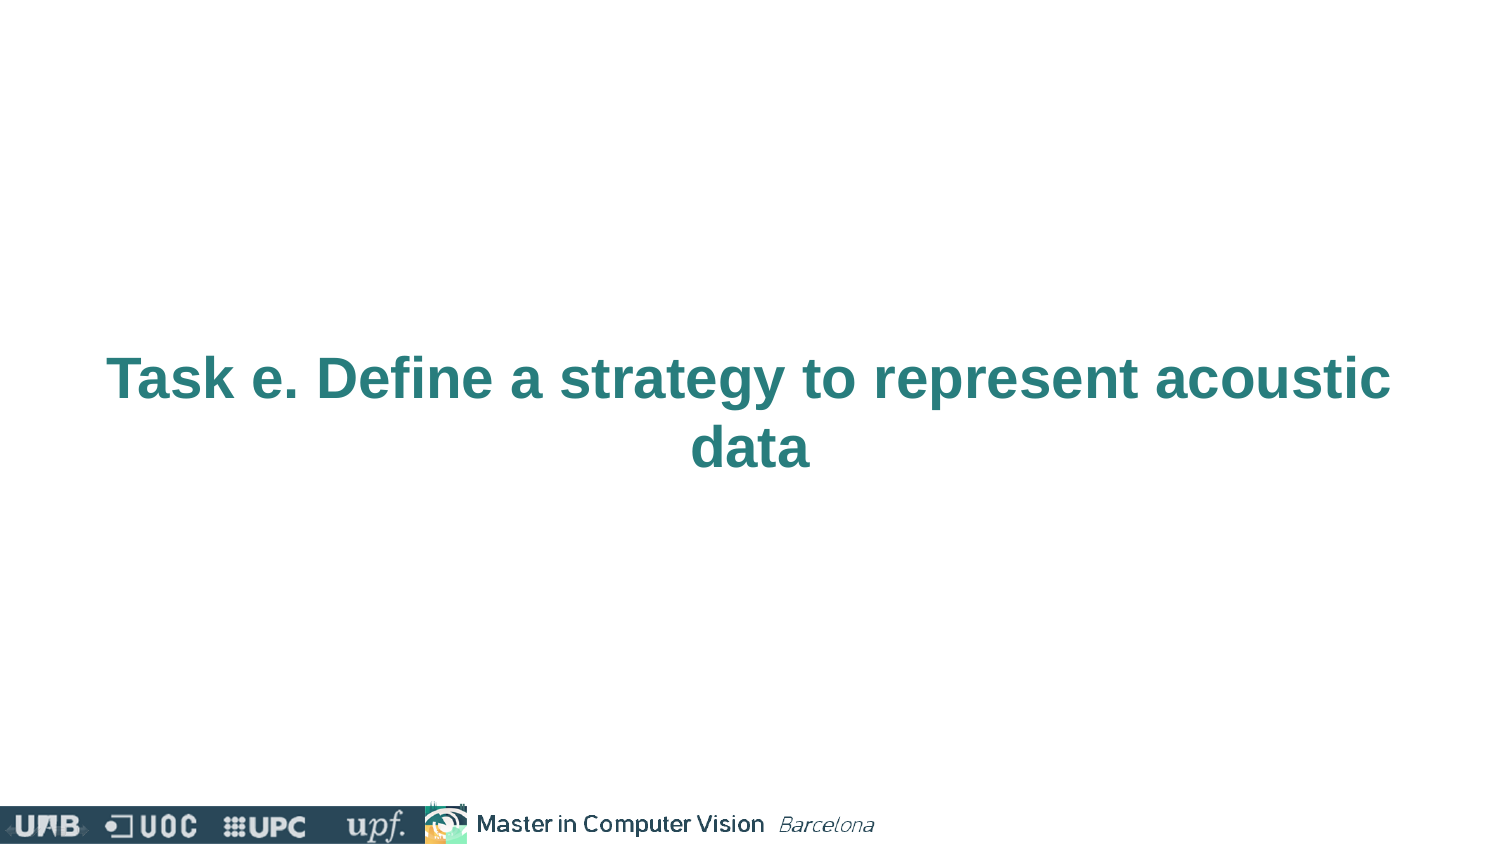

# Task e. Define a strategy to represent acoustic data